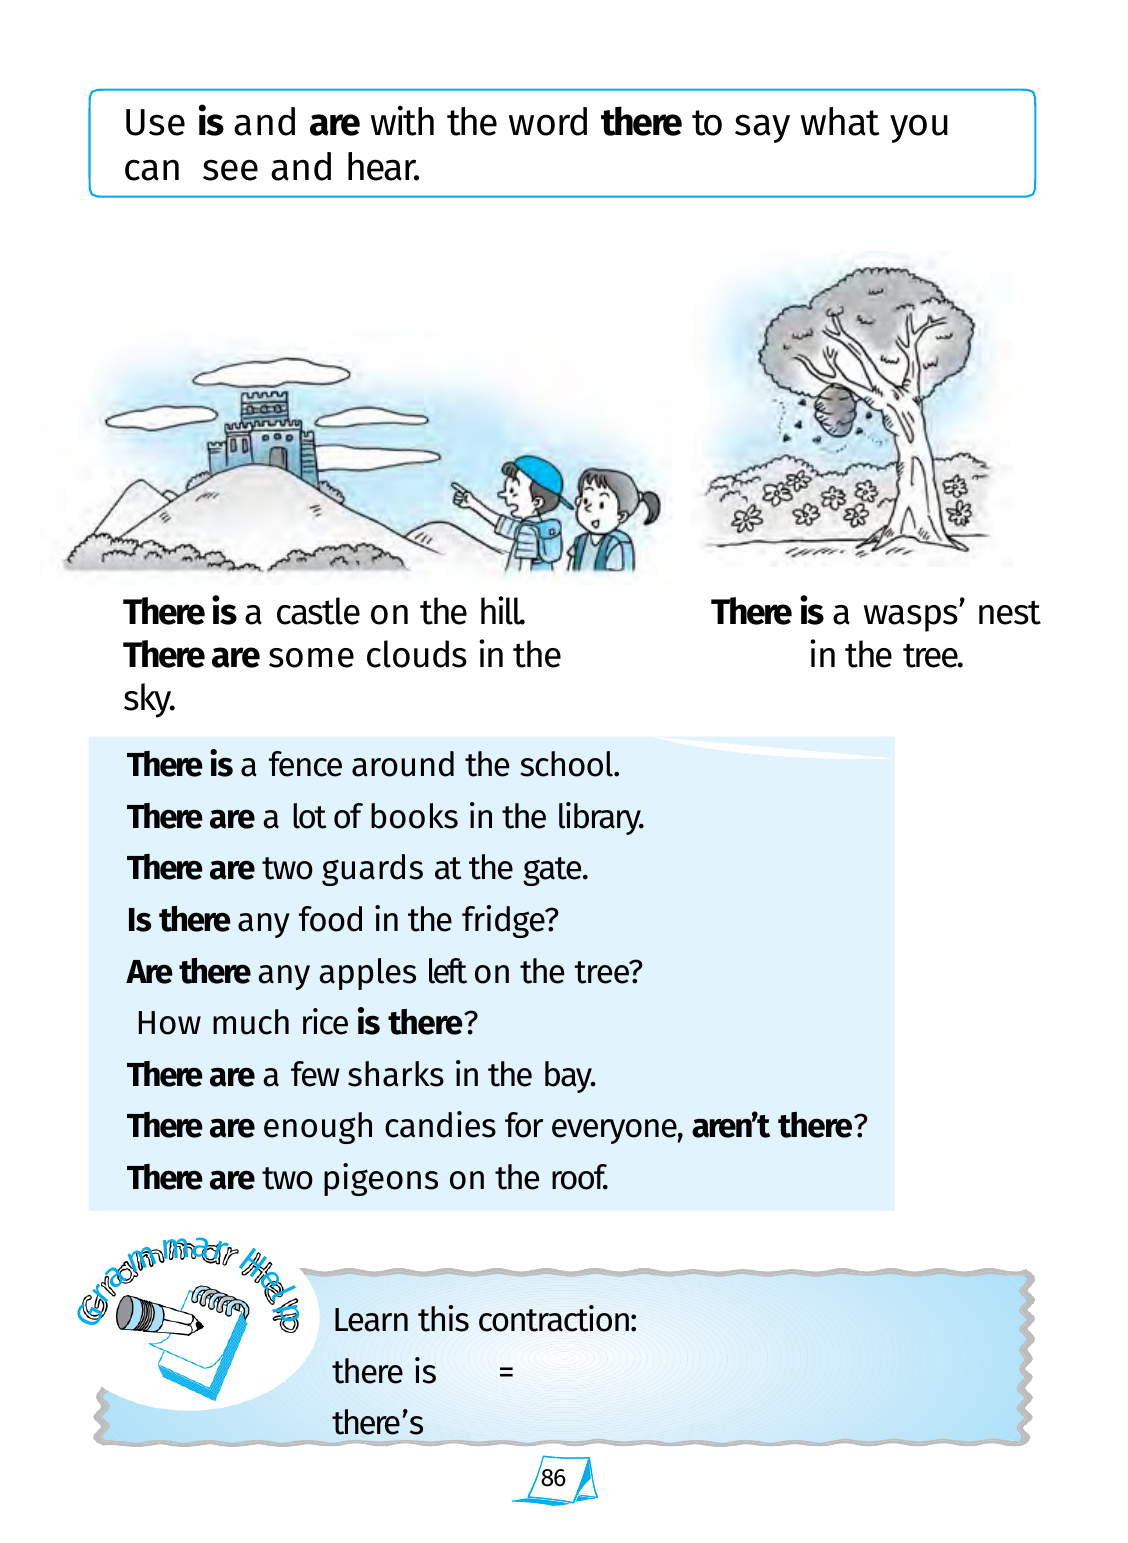

Use is and are with the word there to say what you can  see and hear.

There is a castle on the hill.
There are some clouds in the sky.
There is a wasps’ nest  in the tree.

There is a fence around the school.
There are a lot of books in the library.
There are two guards at the gate.
Is there any food in the fridge?
Are there any apples left on the tree?  How much rice is there?
There are a few sharks in the bay.
There are enough candies for everyone, aren’t there?  There are two pigeons on the roof.

m
a
r
m
H
a
r
e
Learn this contraction:  there is	=	there’s
l
G
p
86